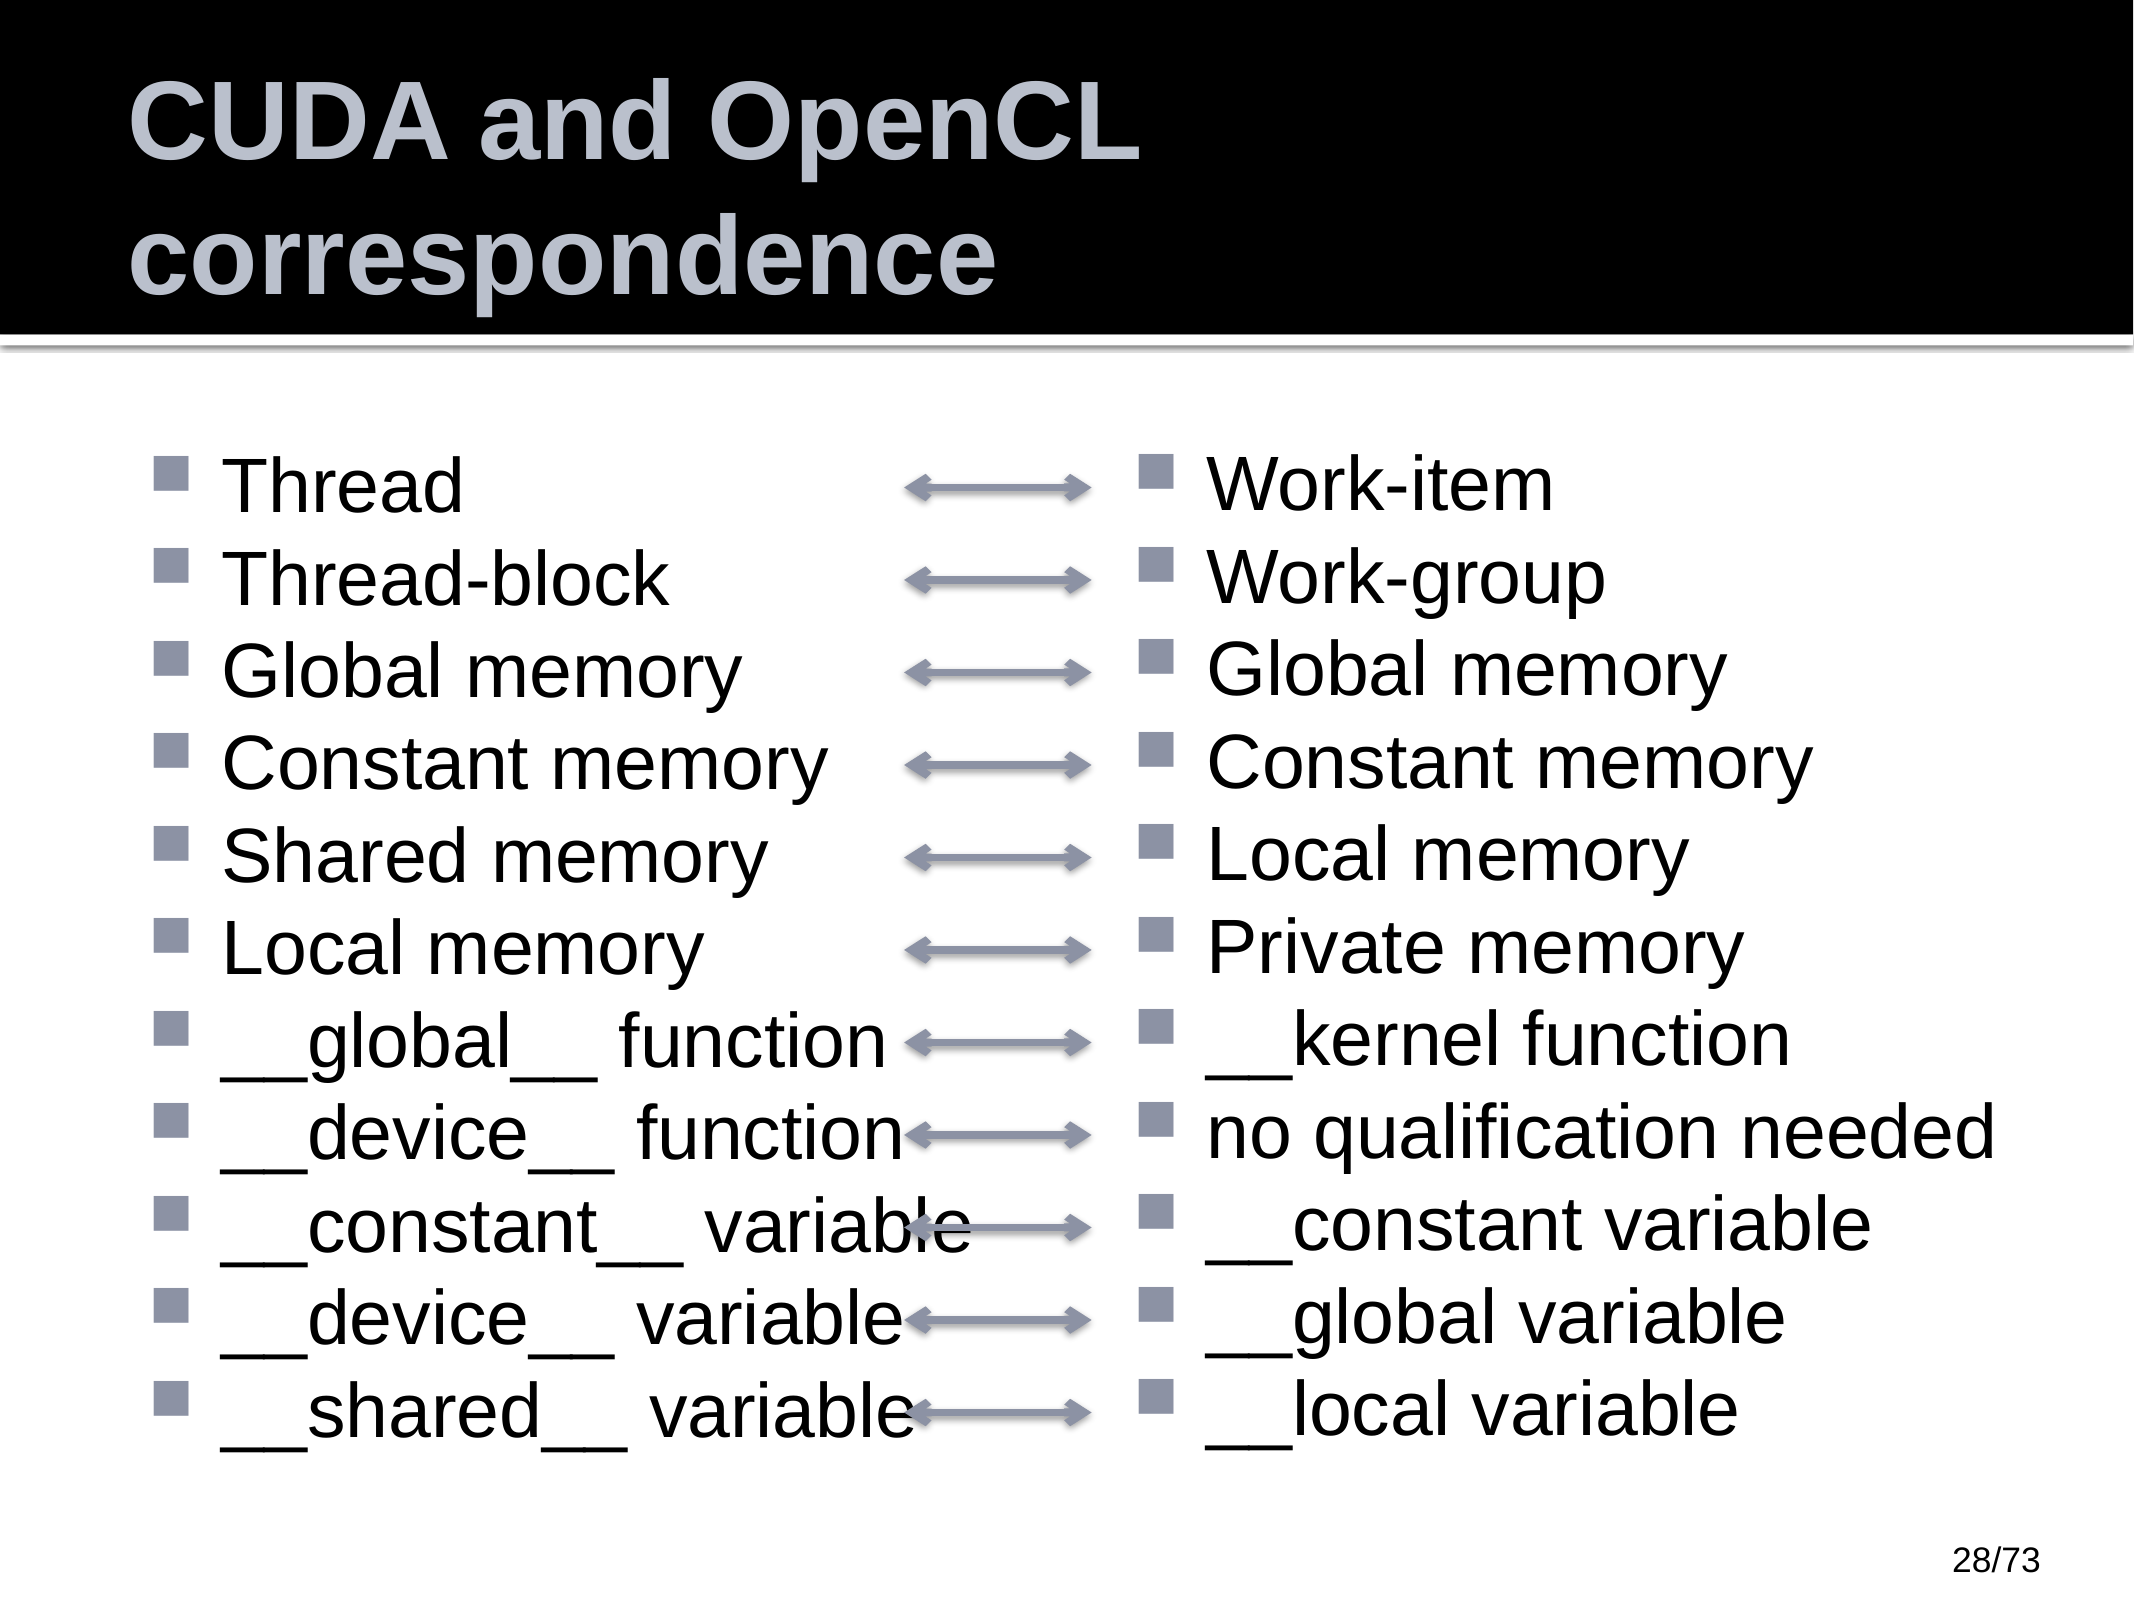

# CUDA and OpenCL correspondence
Work-item
Work-group
Global memory
Constant memory
Local memory
Private memory
__kernel function
no qualification needed
__constant variable
__global variable
__local variable
Thread
Thread-block
Global memory
Constant memory
Shared memory
Local memory
__global__ function
__device__ function
__constant__ variable
__device__ variable
__shared__ variable